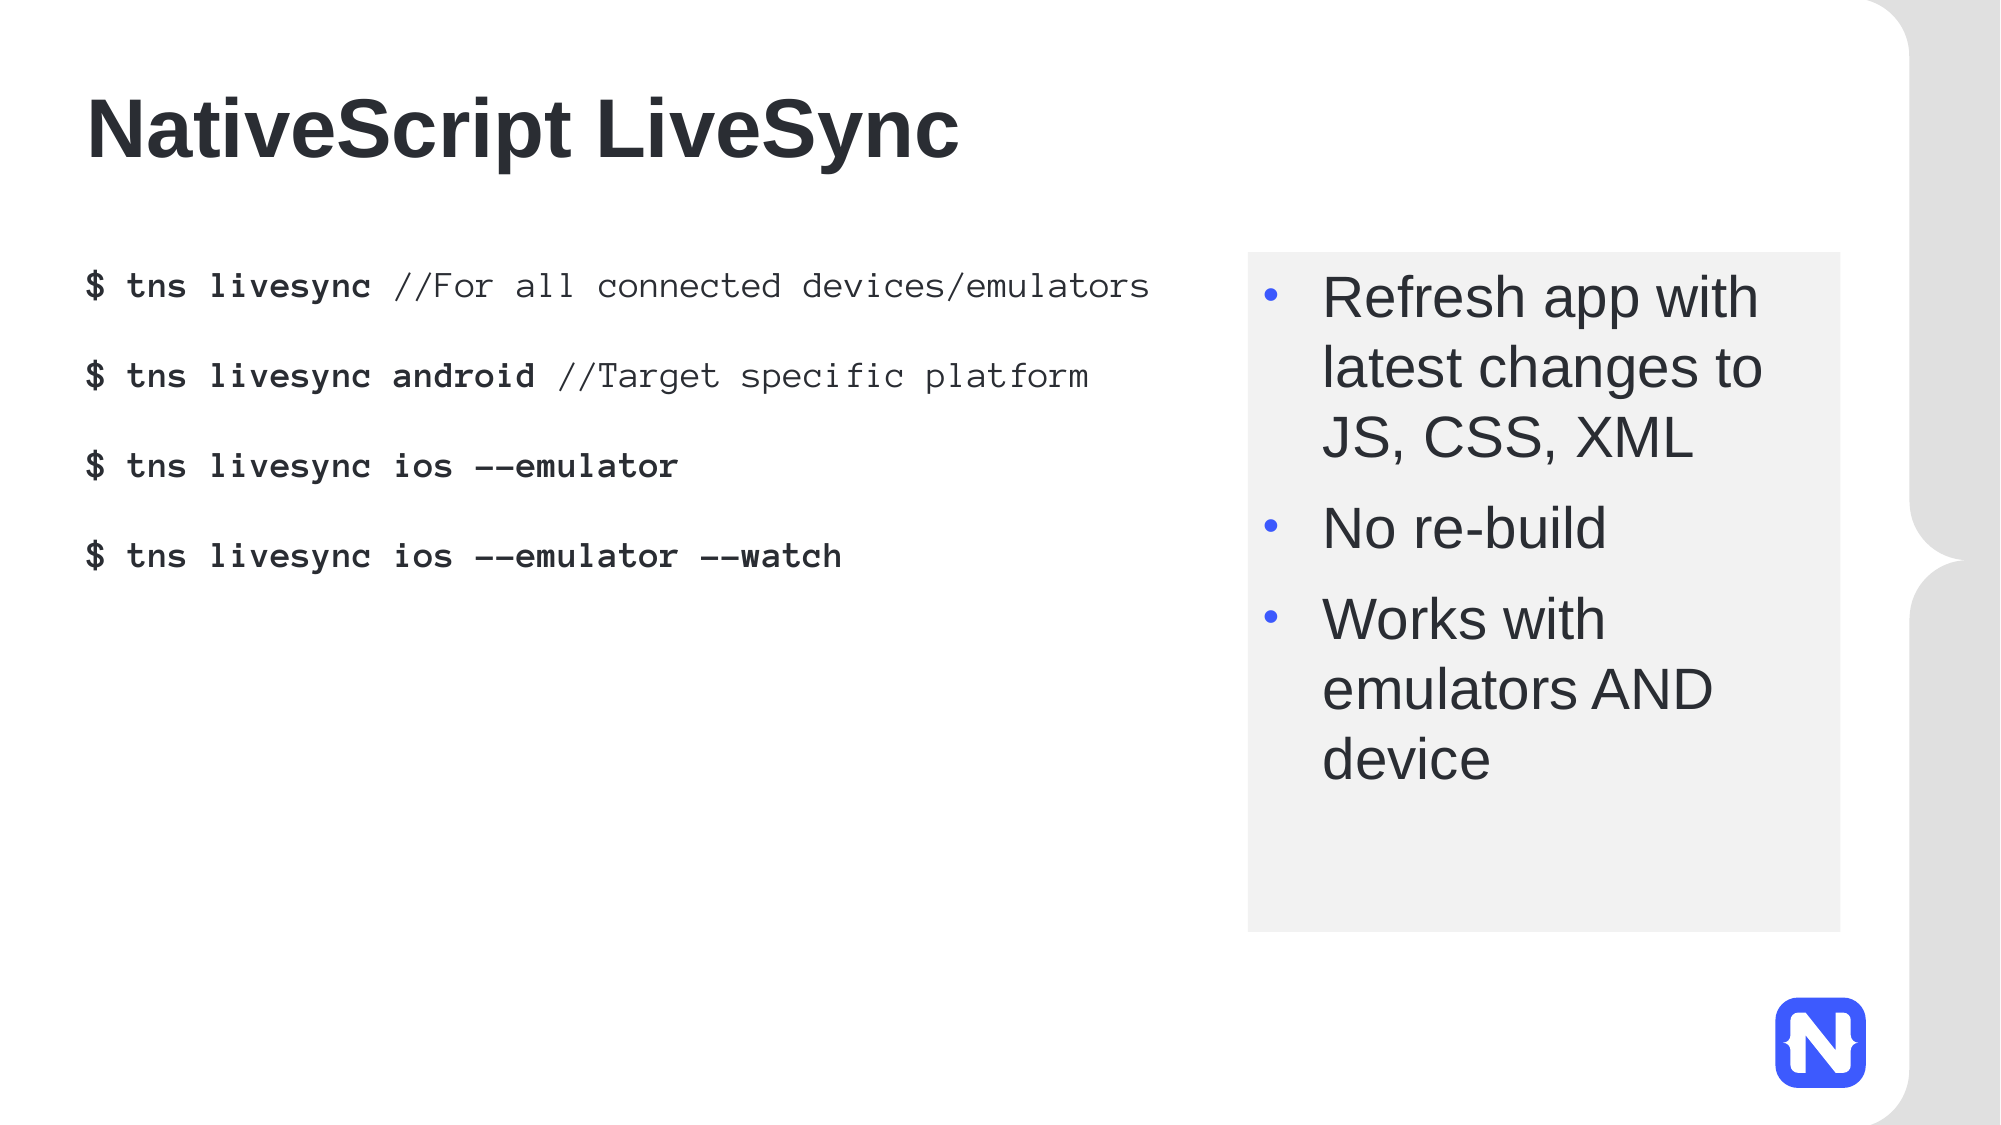

# NativeScript LiveSync
$ tns livesync //For all connected devices/emulators

$ tns livesync android //Target specific platform

$ tns livesync ios --emulator

$ tns livesync ios --emulator --watch
Refresh app with latest changes to JS, CSS, XML
No re-build
Works with emulators AND device